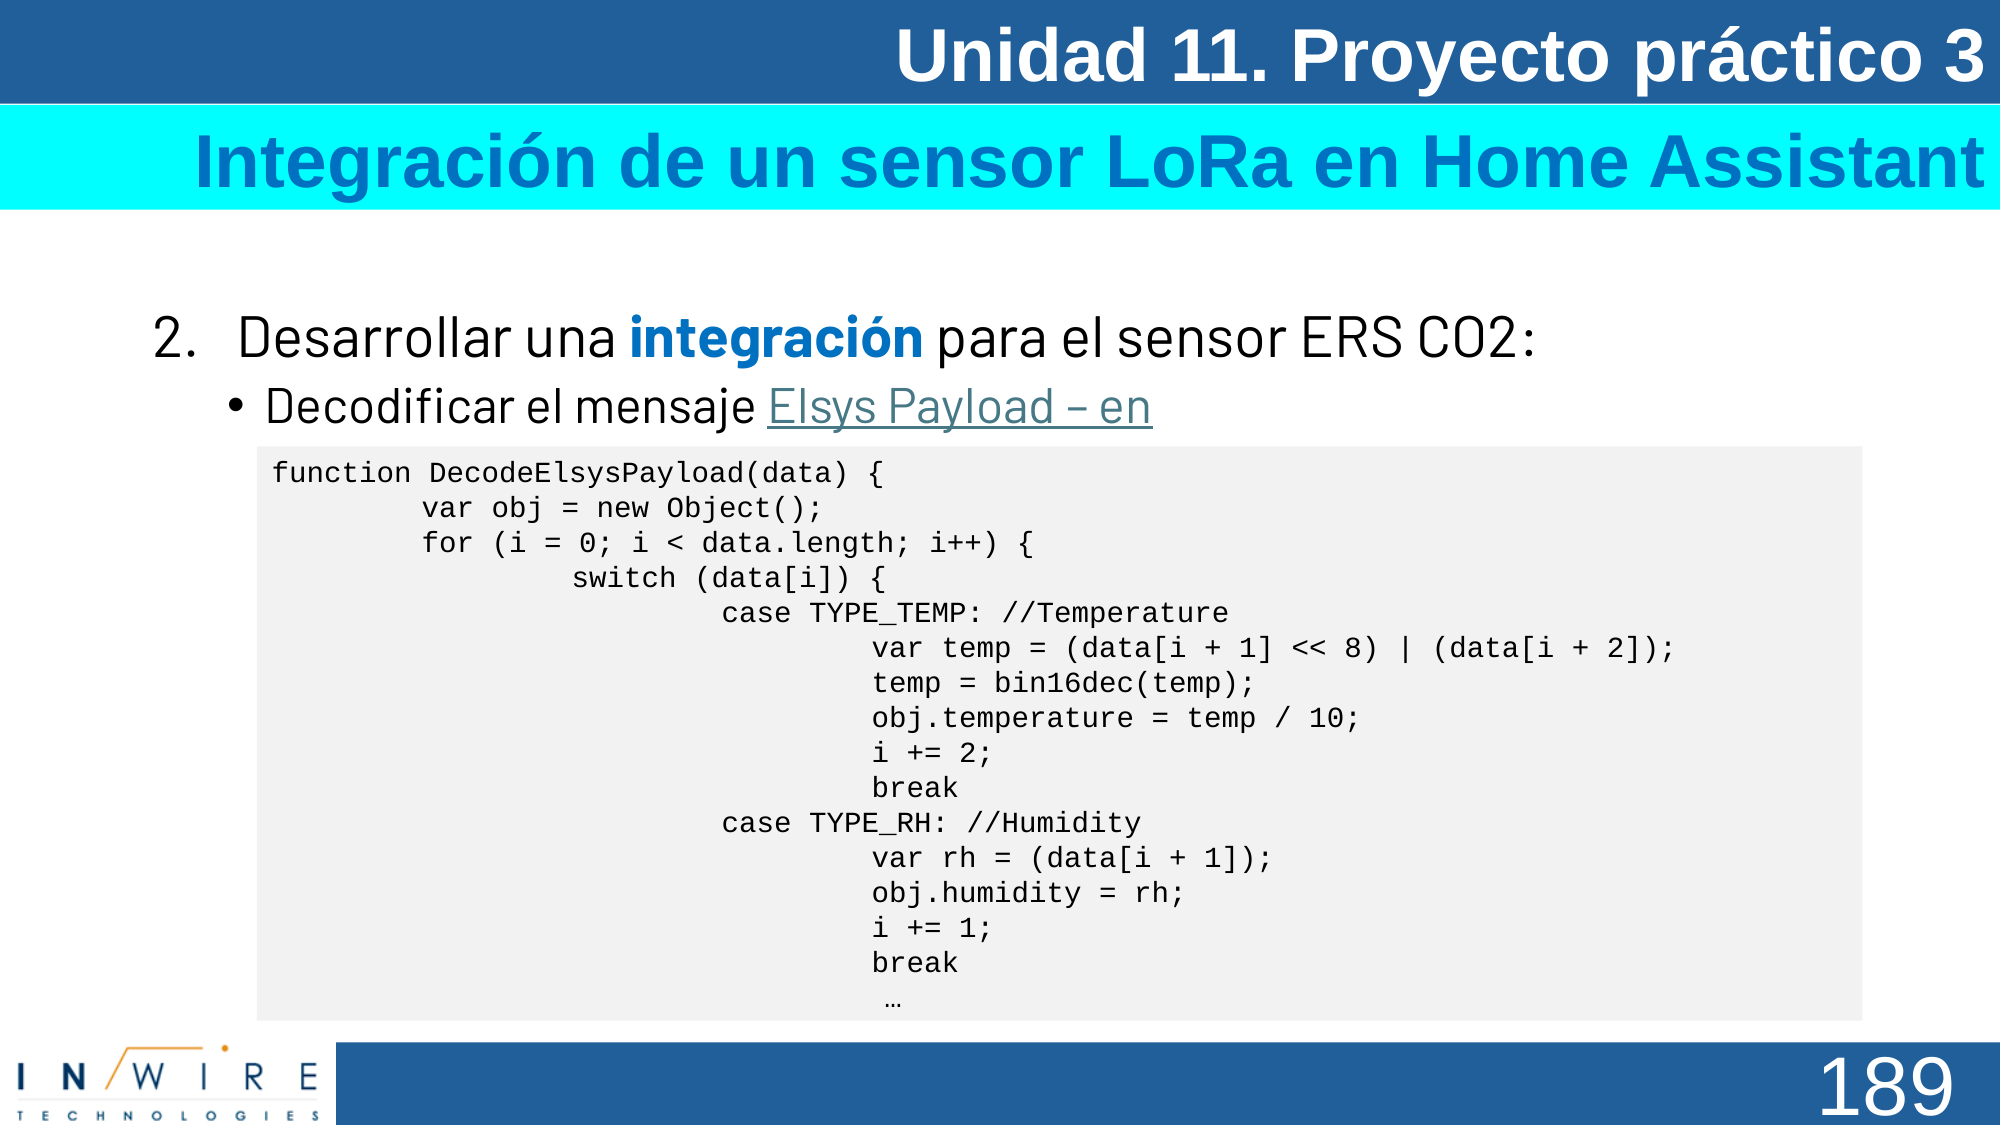

Unidad 11. Proyecto práctico 3
Integración de un sensor LoRa en Home Assistant
Desarrollar una integración para el sensor ERS CO2:
Decodificar el mensaje Elsys Payload – en

function DecodeElsysPayload(data) {
	var obj = new Object();
	for (i = 0; i < data.length; i++) {
		switch (data[i]) {
			case TYPE_TEMP: //Temperature
				var temp = (data[i + 1] << 8) | (data[i + 2]);
			      	temp = bin16dec(temp);
				obj.temperature = temp / 10;
 				i += 2;
				break
			case TYPE_RH: //Humidity
				var rh = (data[i + 1]);
				obj.humidity = rh;
				i += 1;
				break
                                   …